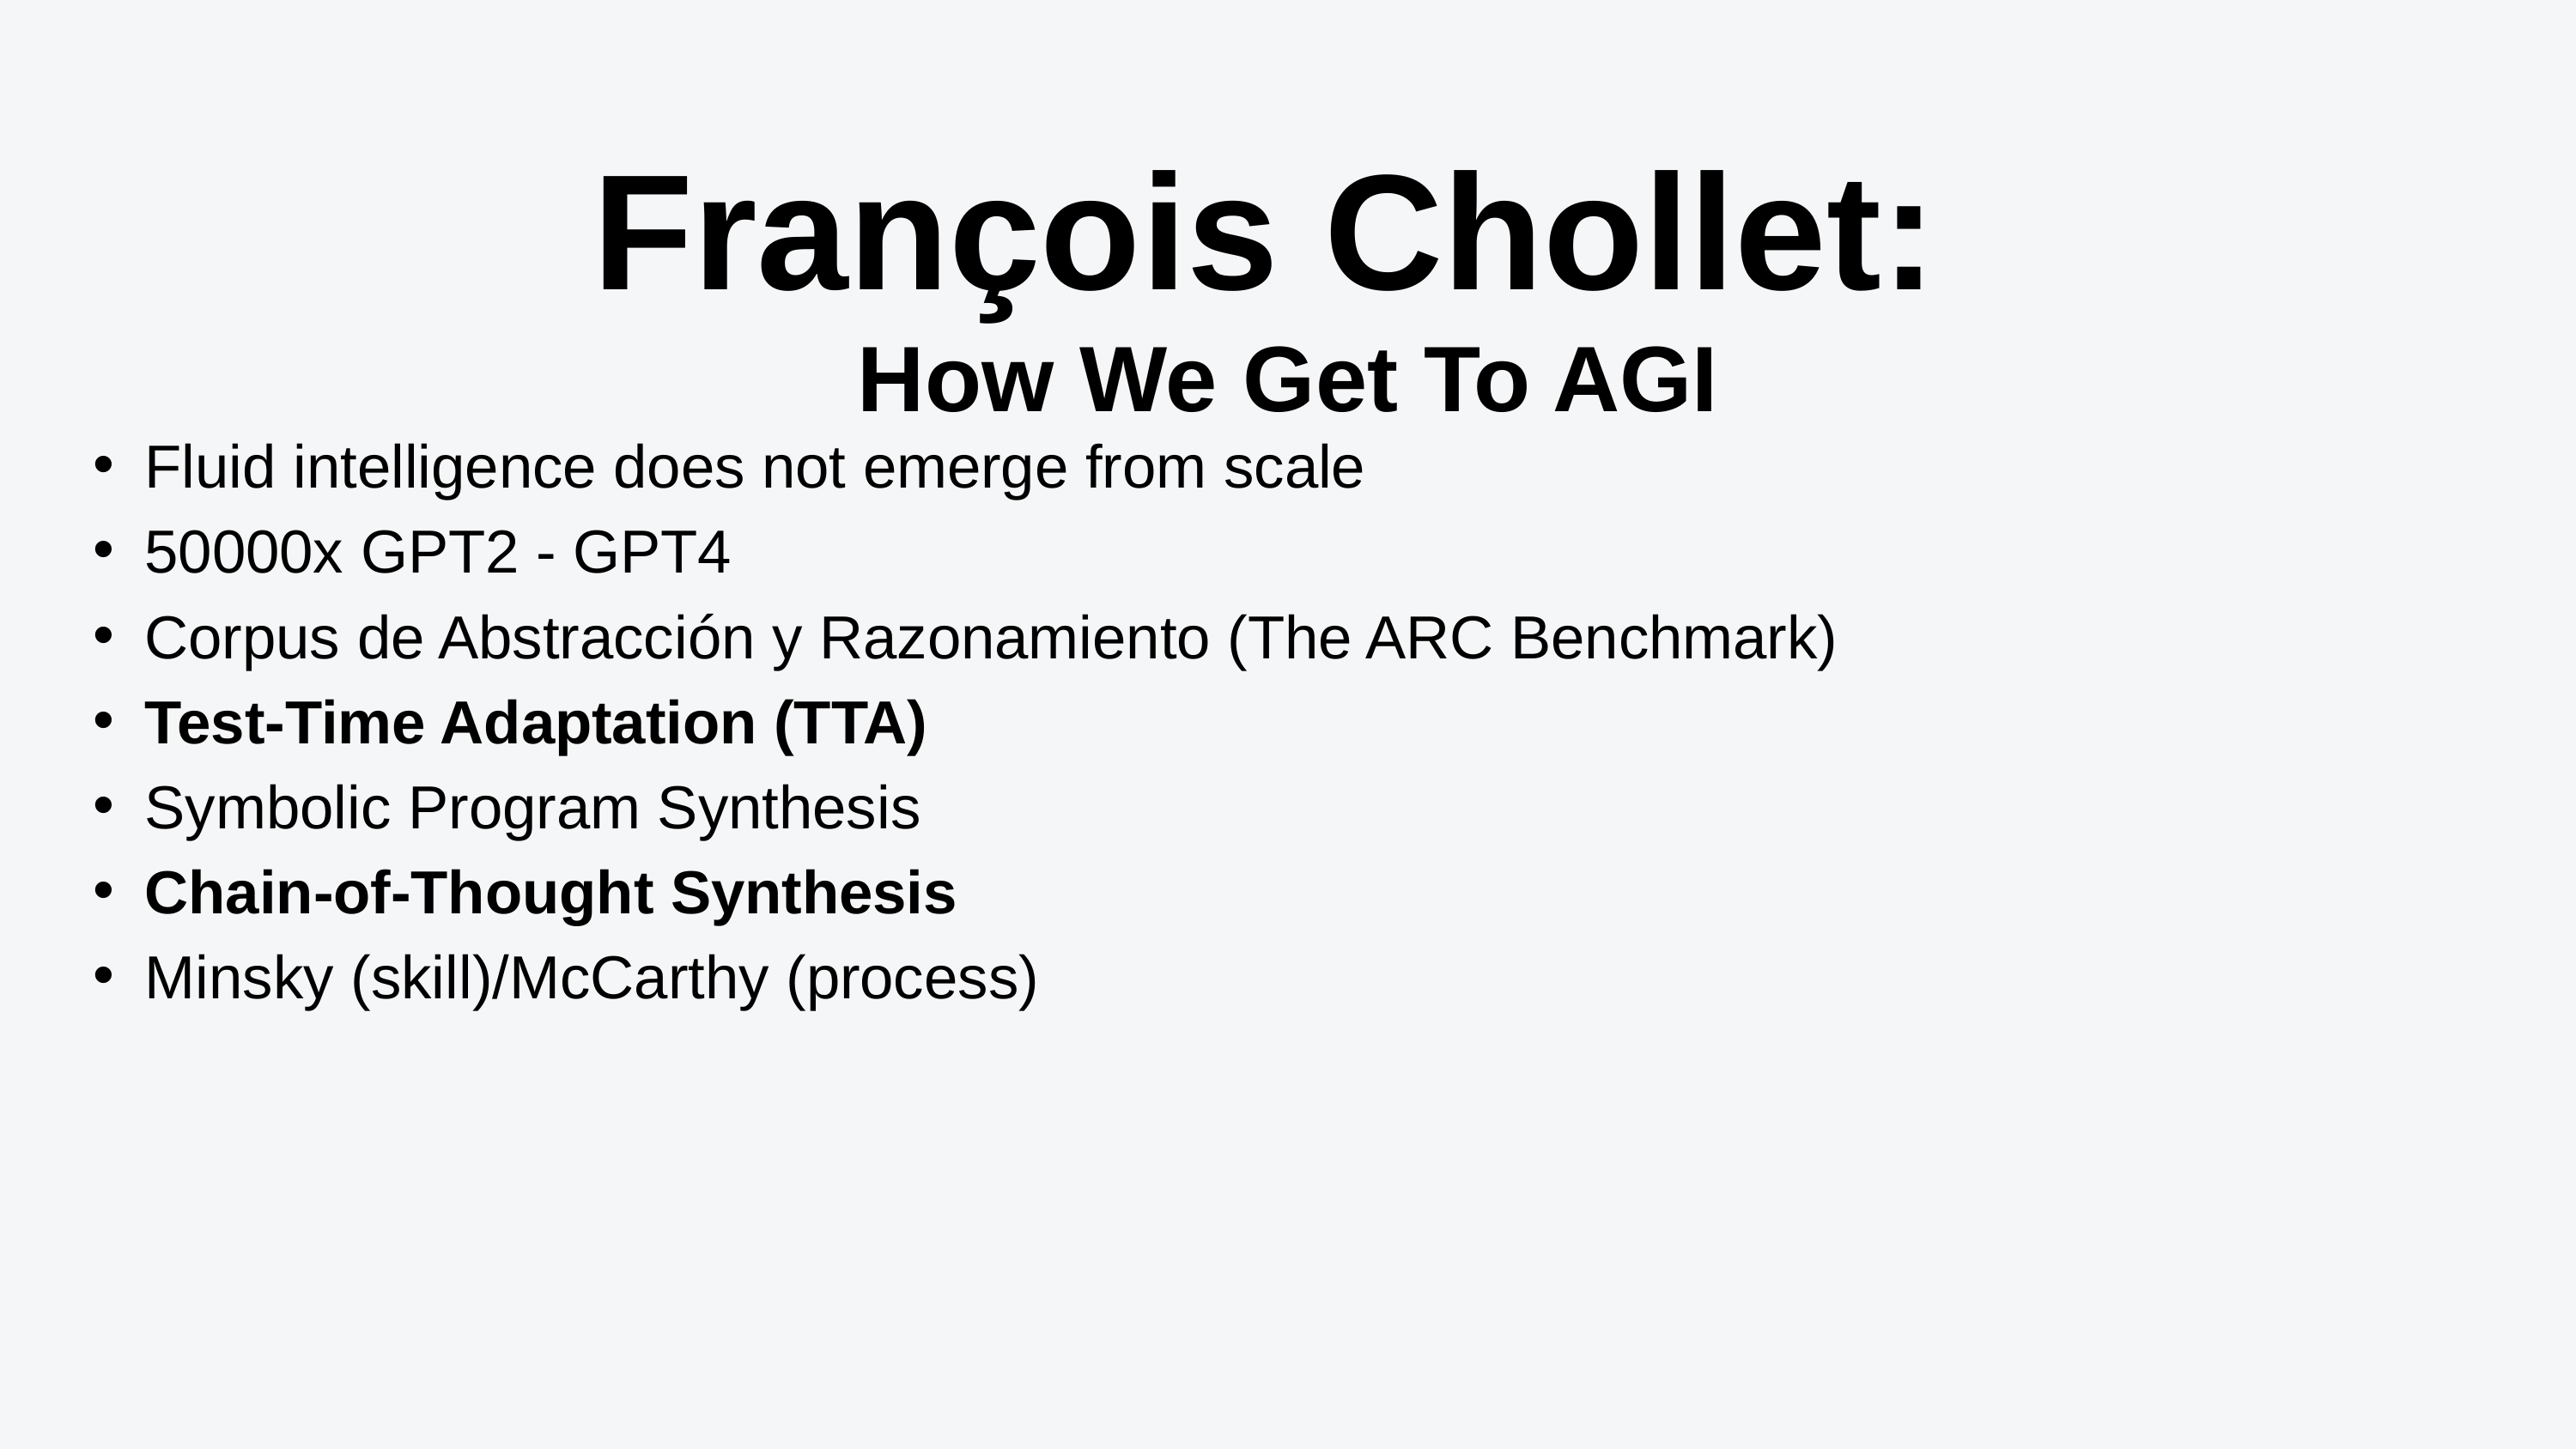

François Chollet:
How We Get To AGI
Fluid intelligence does not emerge from scale
50000x GPT2 - GPT4
Corpus de Abstracción y Razonamiento (The ARC Benchmark)
Test-Time Adaptation (TTA)
Symbolic Program Synthesis
Chain-of-Thought Synthesis
Minsky (skill)/McCarthy (process)